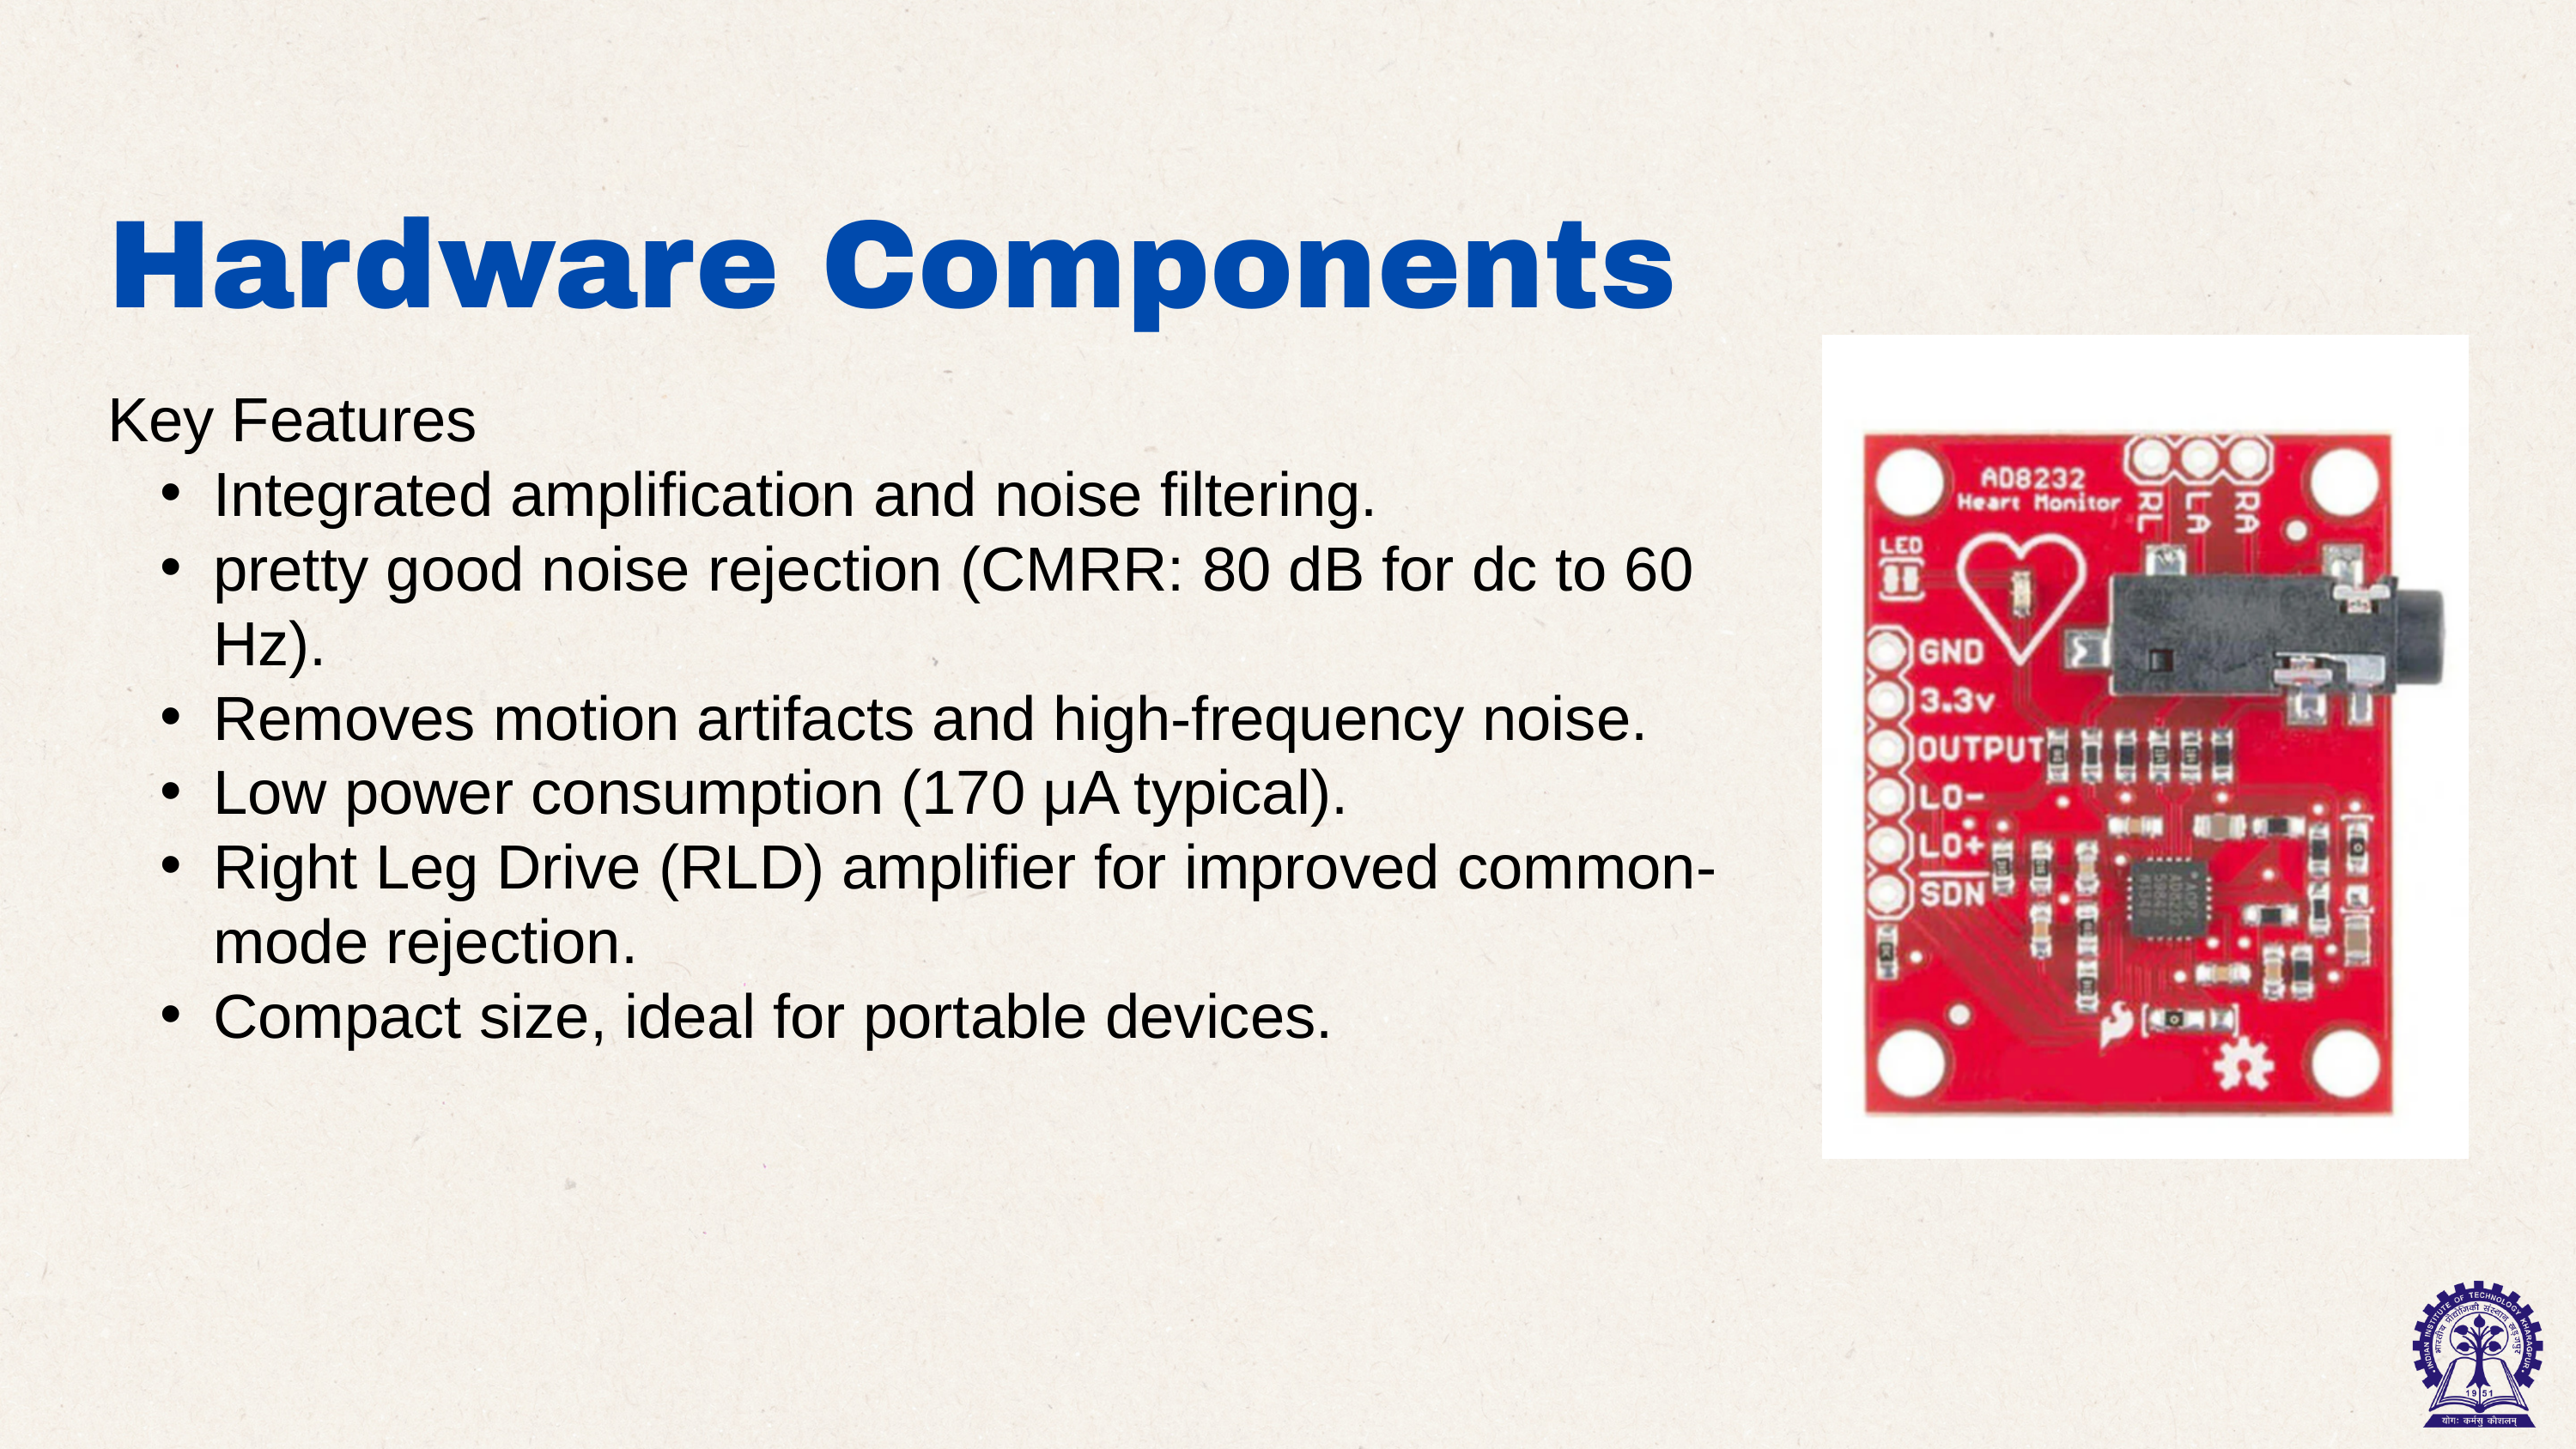

Hardware Components

Key Features
Integrated amplification and noise filtering.
pretty good noise rejection (CMRR: 80 dB for dc to 60 Hz).
Removes motion artifacts and high-frequency noise.
Low power consumption (170 μA typical).
Right Leg Drive (RLD) amplifier for improved common-mode rejection.
Compact size, ideal for portable devices.